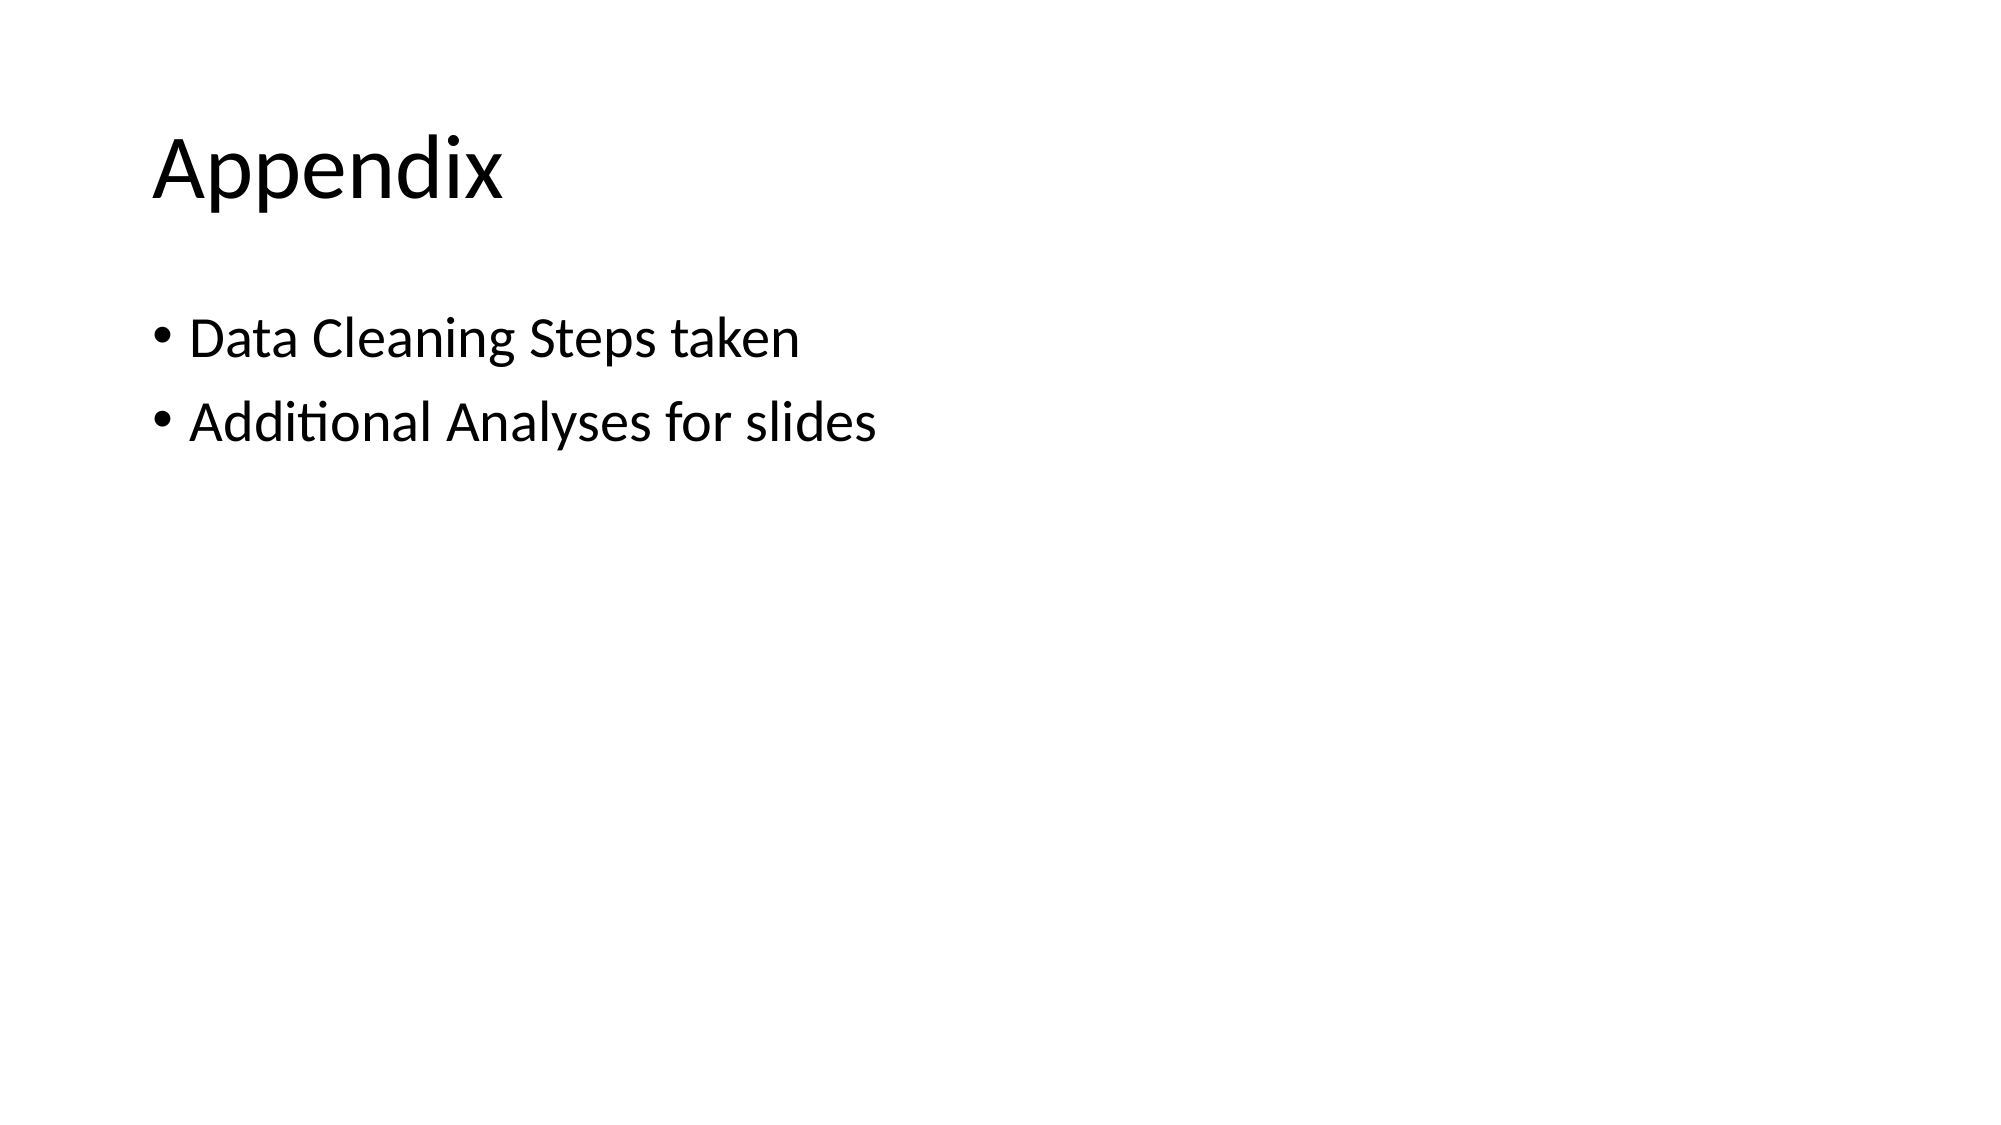

# Appendix
Data Cleaning Steps taken
Additional Analyses for slides